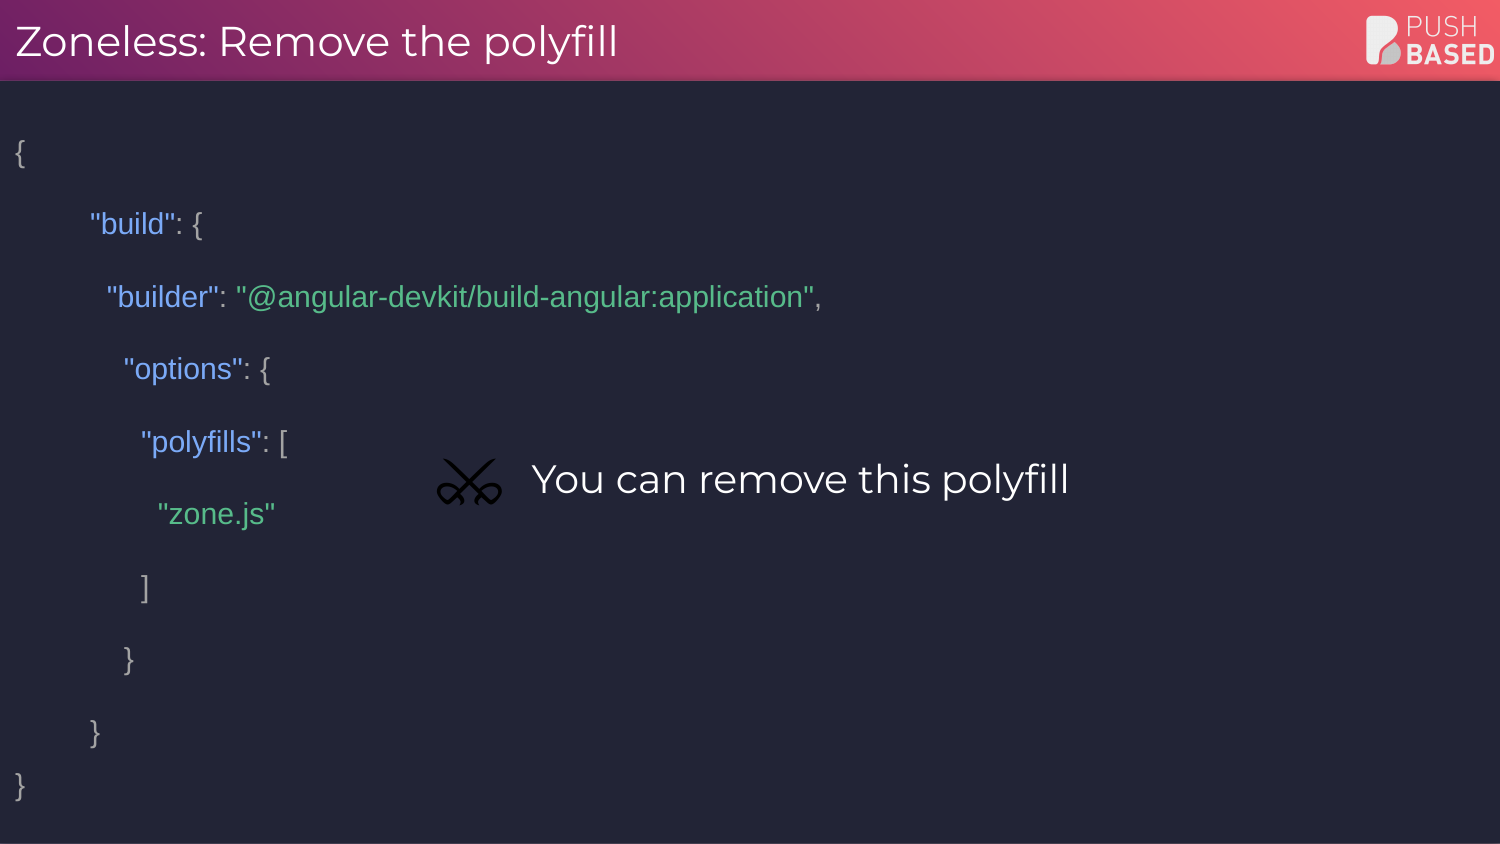

# Zoneless: Remove the polyfill
{
"build": {
  "builder": "@angular-devkit/build-angular:application",
    "options": {
      "polyfills": [
        "zone.js"
      ]
    }
}
}
⚔️
You can remove this polyfill